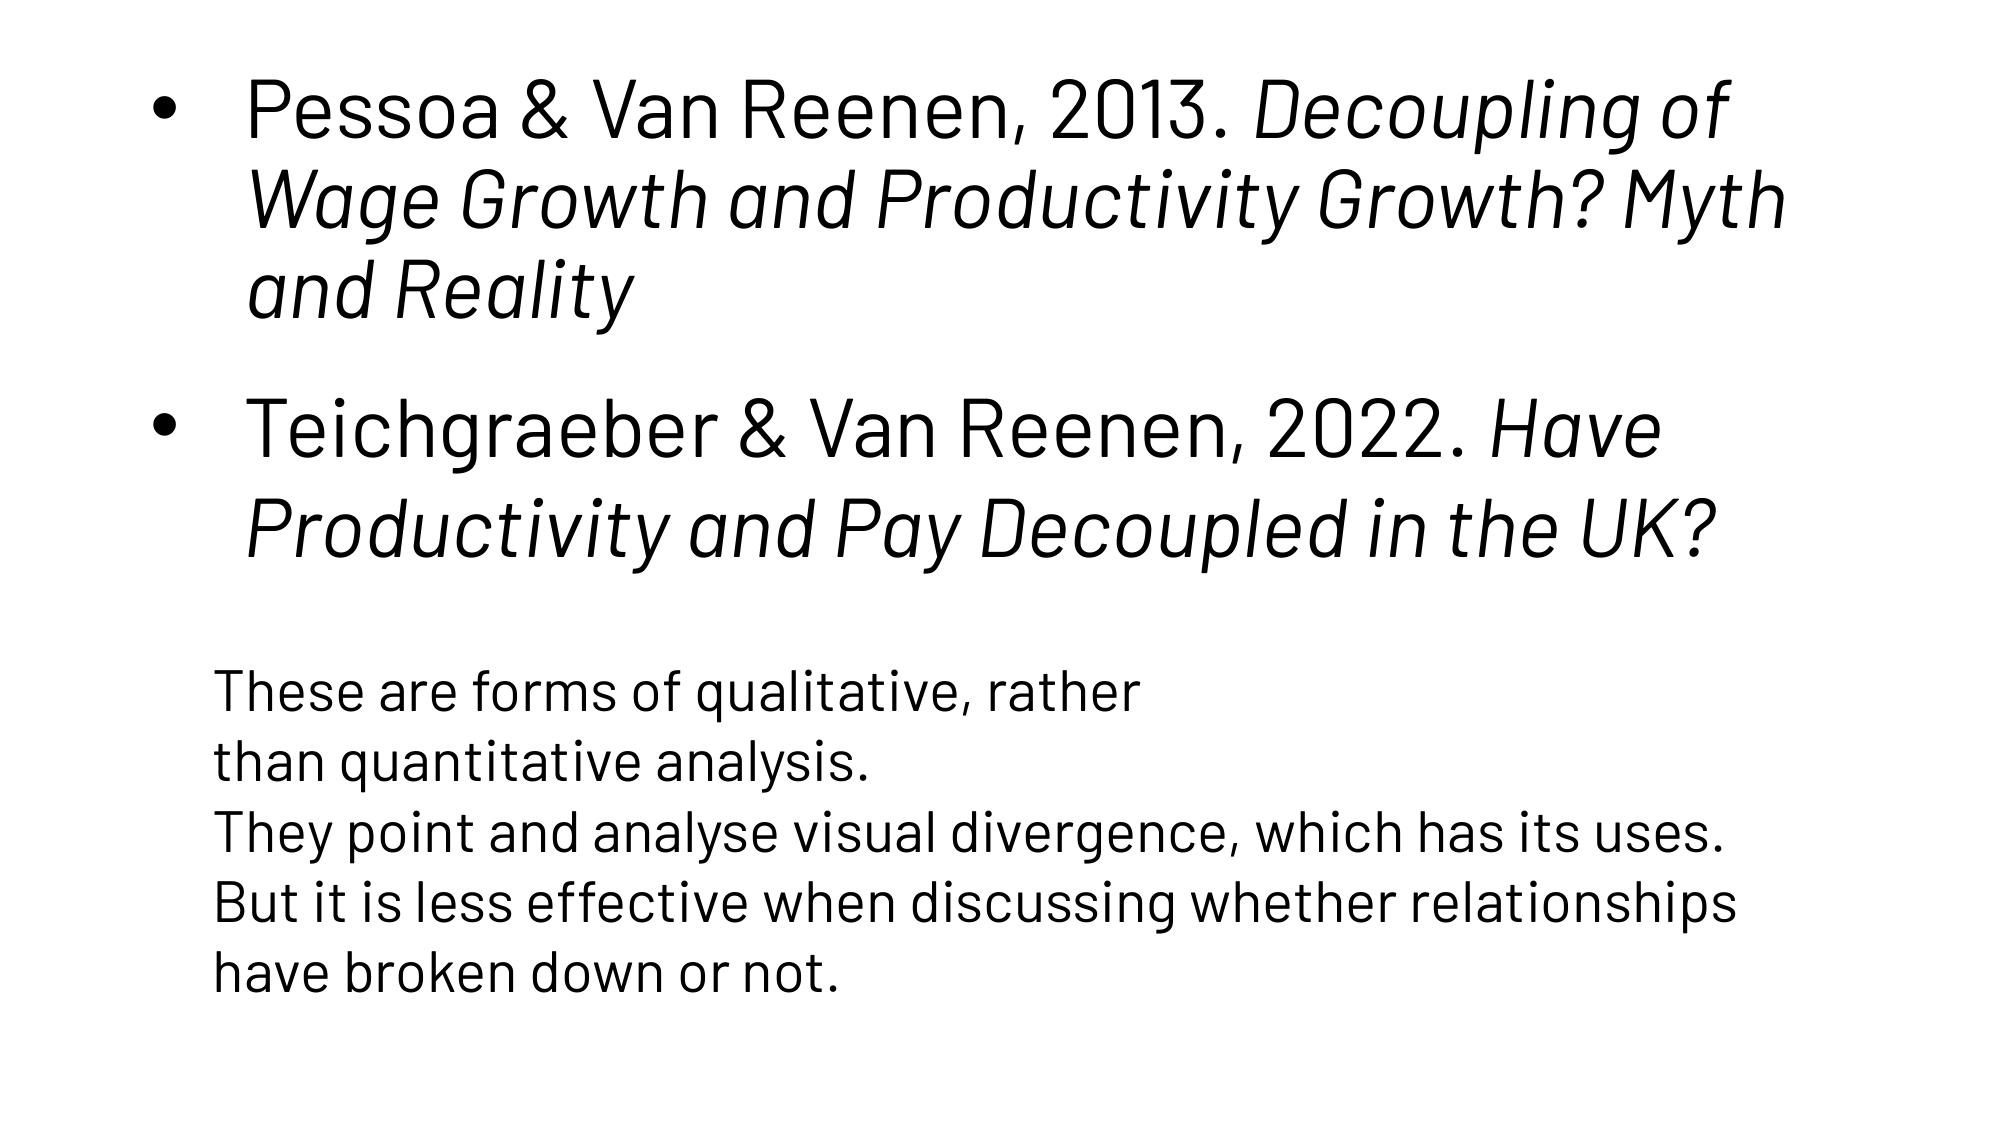

# Pessoa & Van Reenen, 2013. Decoupling of Wage Growth and Productivity Growth? Myth and Reality
Teichgraeber & Van Reenen, 2022. Have Productivity and Pay Decoupled in the UK?
These are forms of qualitative, rather than quantitative analysis.
They point and analyse visual divergence, which has its uses. But it is less effective when discussing whether relationships have broken down or not.